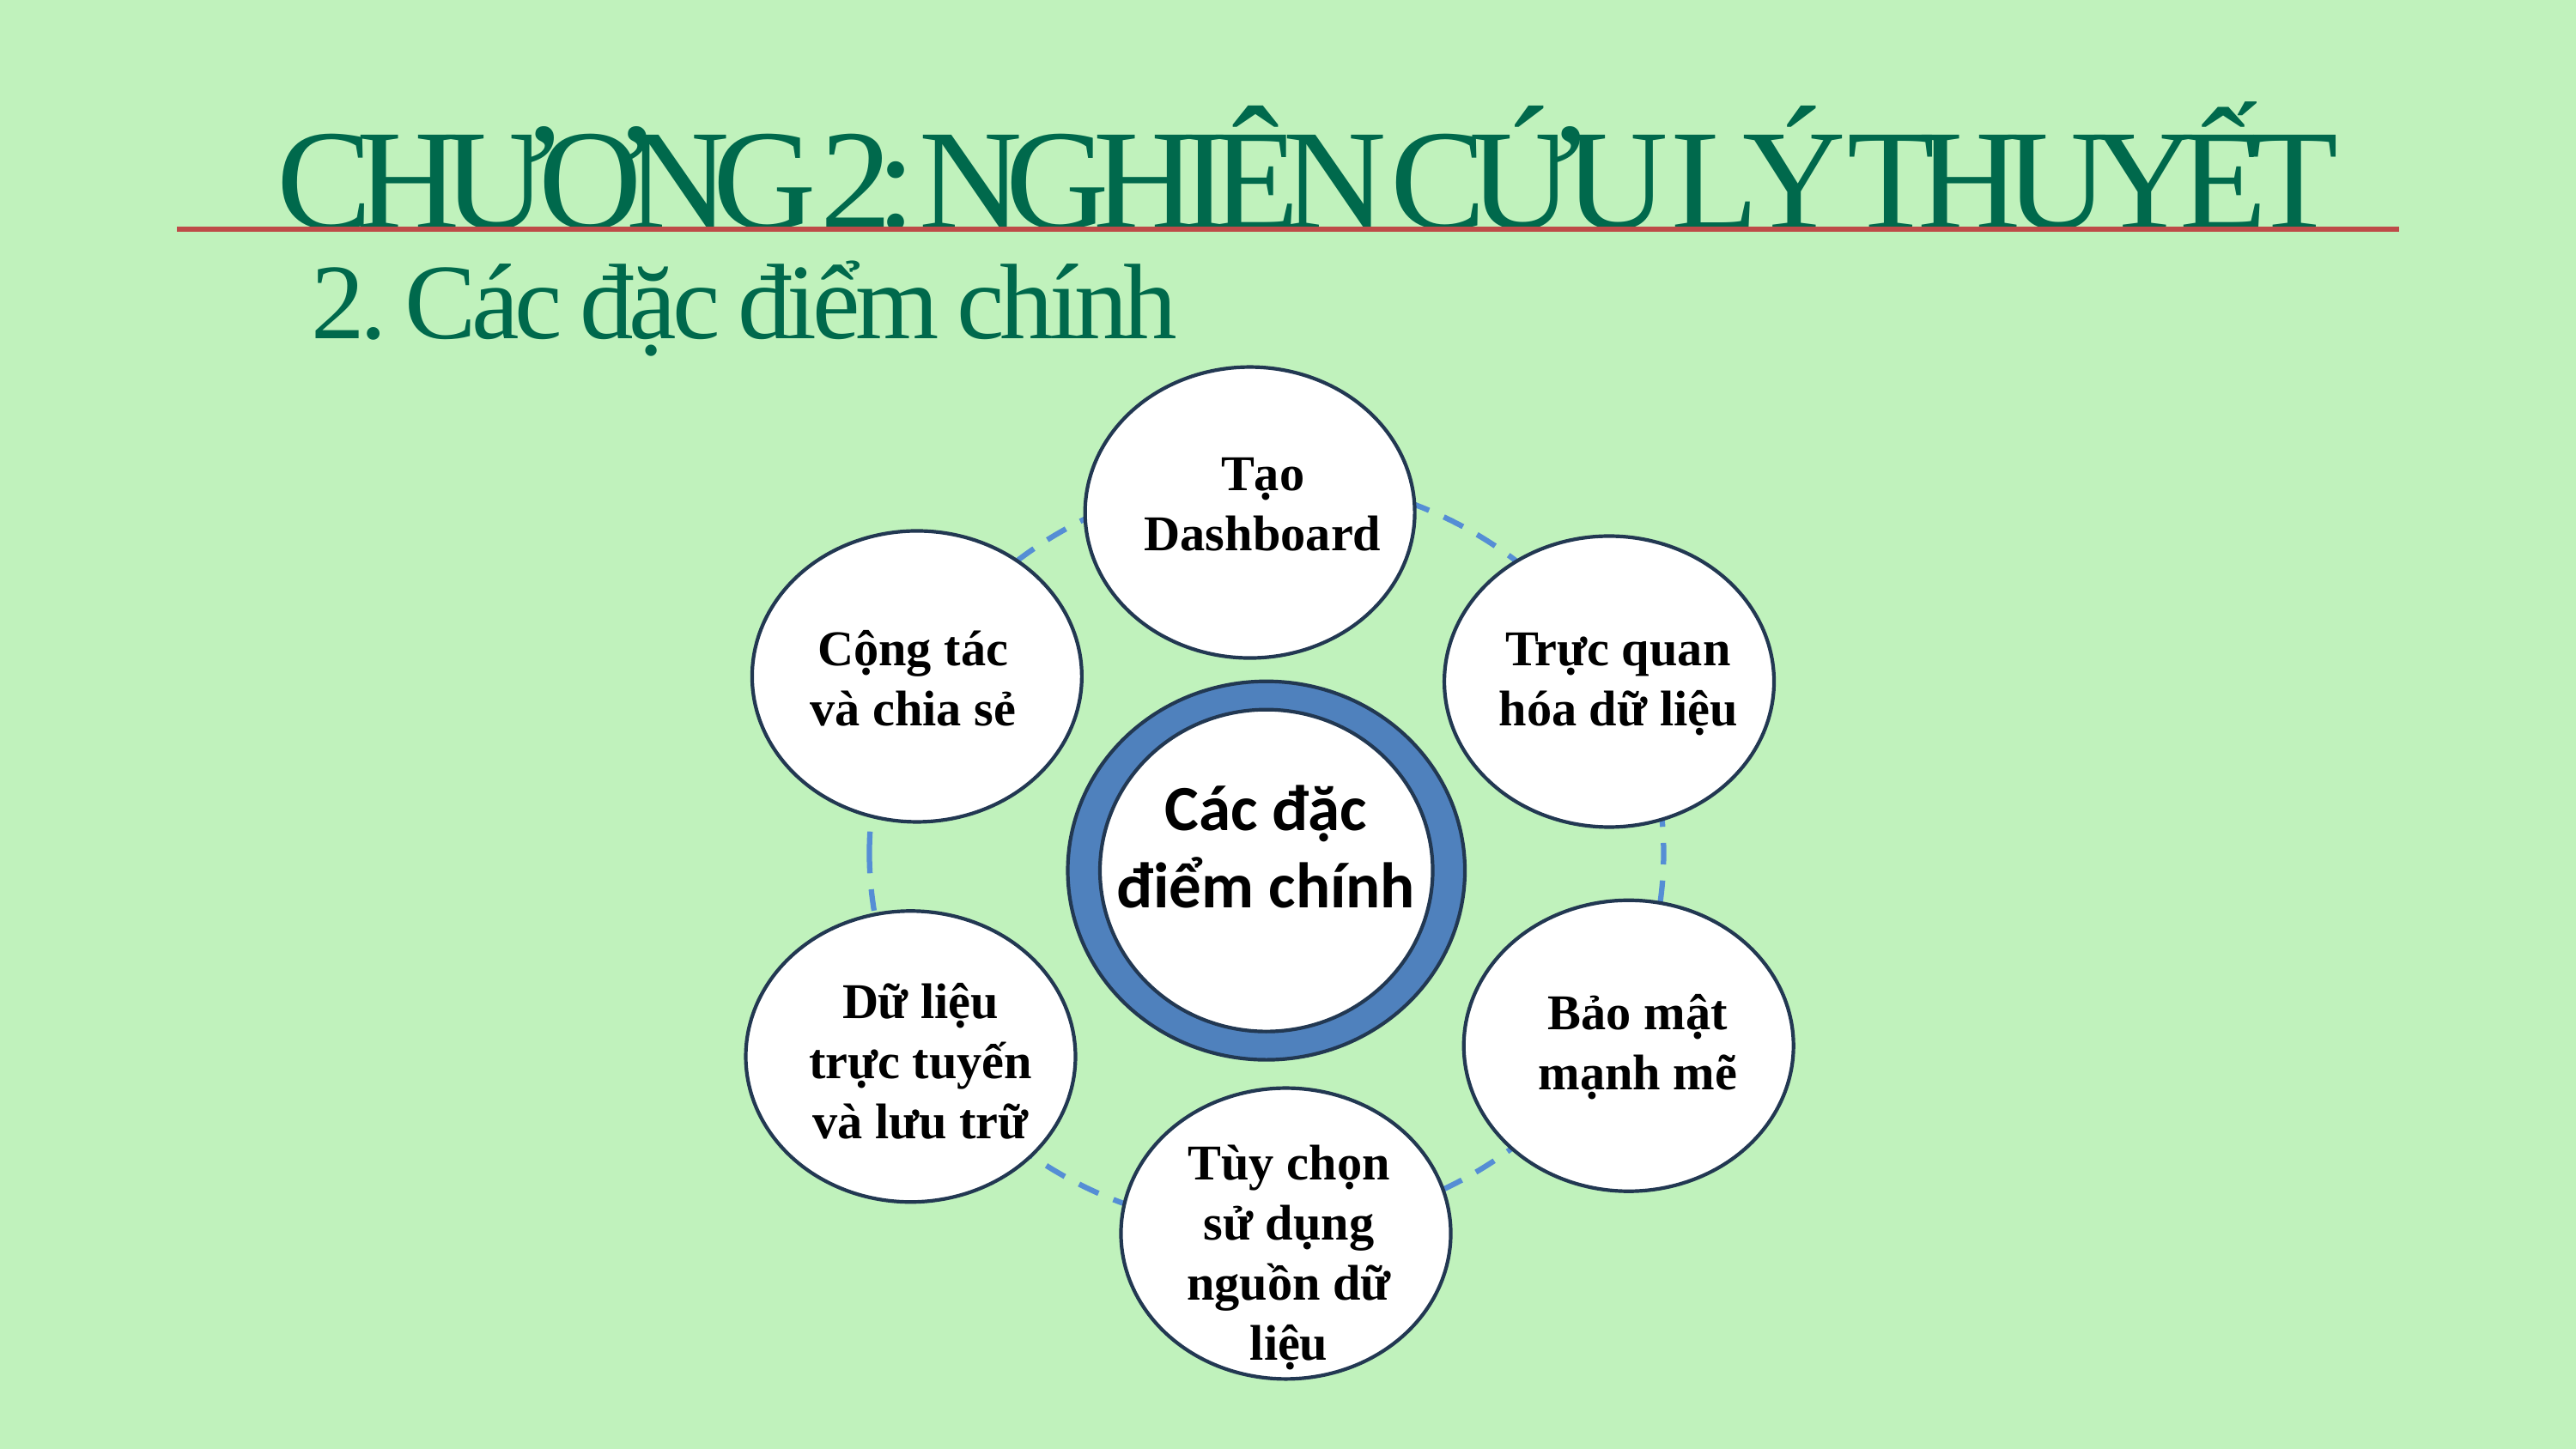

CHƯƠNG 2: NGHIÊN CỨU LÝ THUYẾT
2. Các đặc điểm chính

Tạo Dashboard

Trực quan hóa dữ liệu
Cộng tác và chia sẻ

Các đặc điểm chính

Dữ liệu trực tuyến và lưu trữ
Bảo mật mạnh mẽ

Tùy chọn sử dụng nguồn dữ liệu